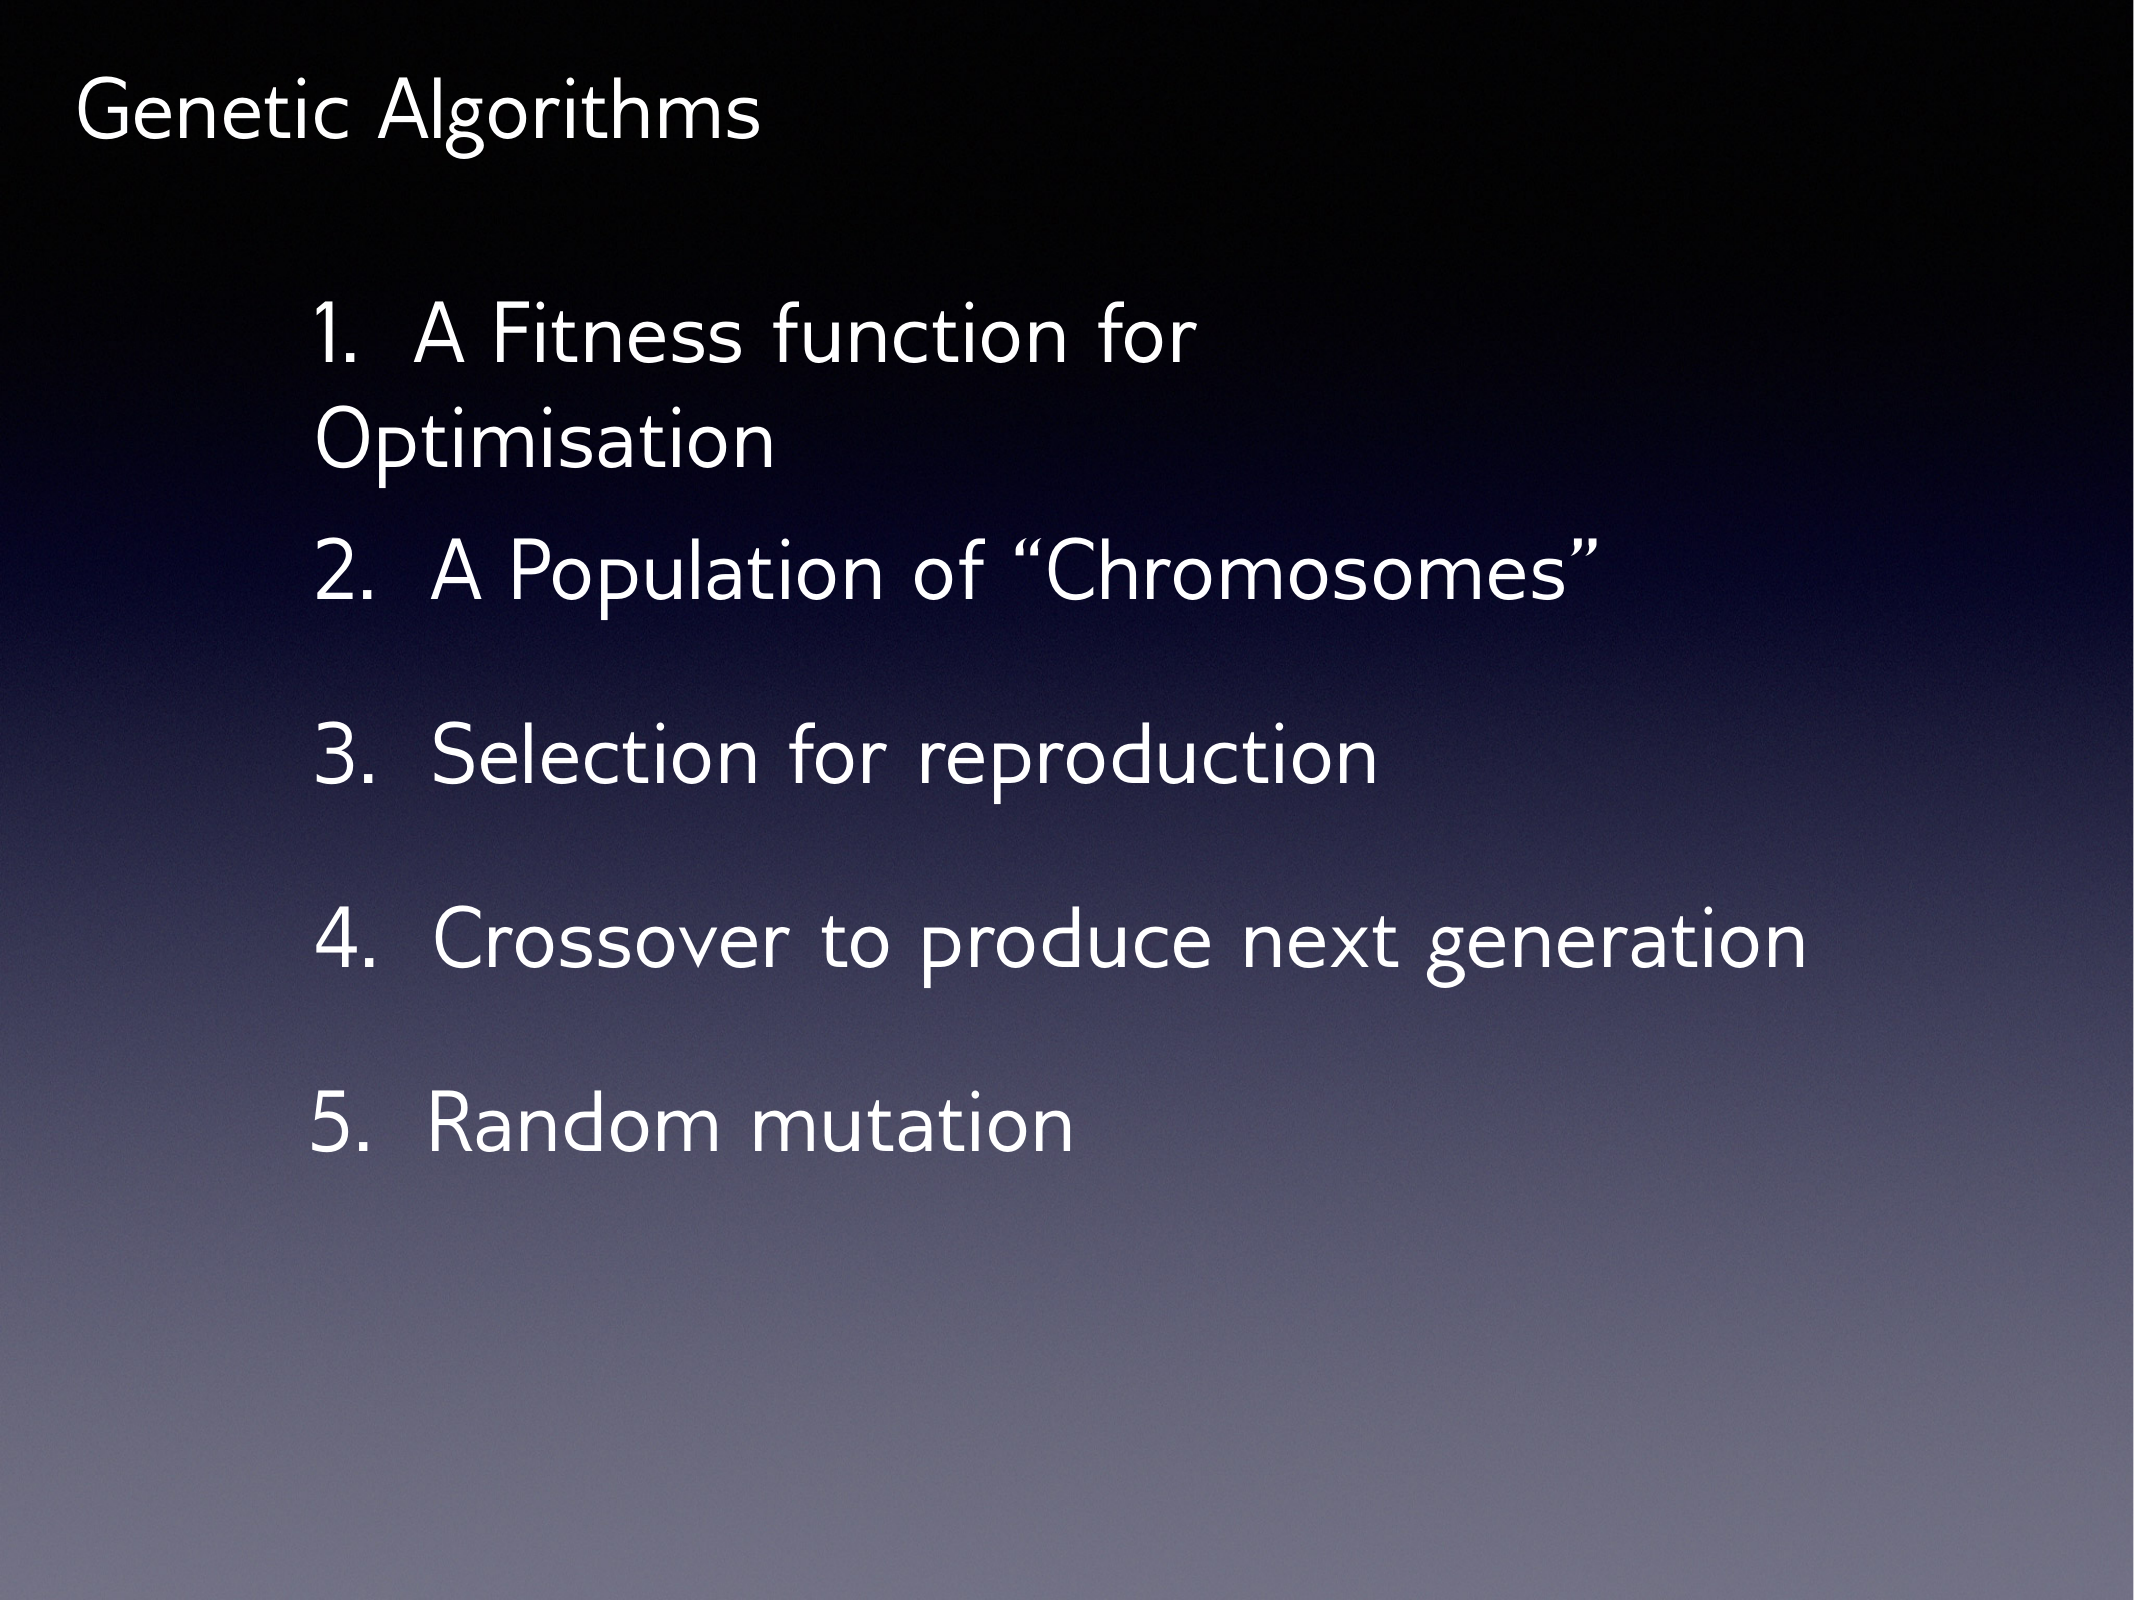

Genetic Algorithms
1.  A Fitness function for Optimisation
2.  A Population of “Chromosomes”
3.  Selection for reproduction
4.  Crossover to produce next generation
5.  Random mutation